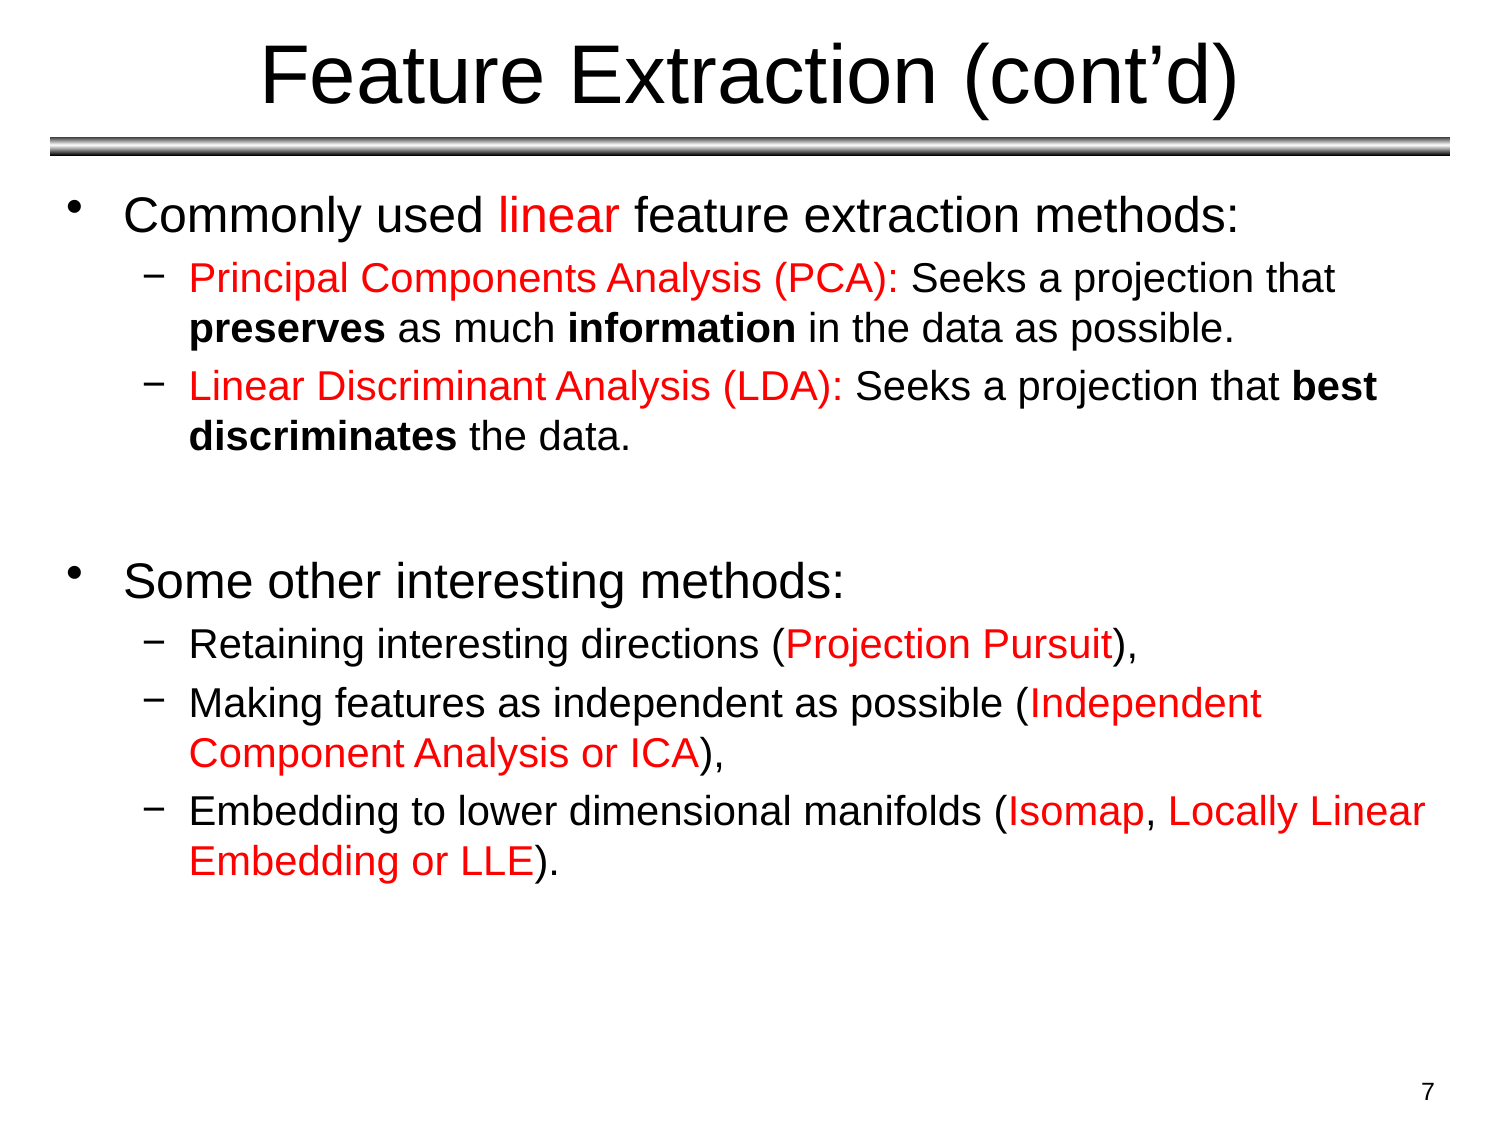

# Feature Extraction (cont’d)
Commonly used linear feature extraction methods:
Principal Components Analysis (PCA): Seeks a projection that preserves as much information in the data as possible.
Linear Discriminant Analysis (LDA): Seeks a projection that best discriminates the data.

Some other interesting methods:
Retaining interesting directions (Projection Pursuit),
Making features as independent as possible (Independent Component Analysis or ICA),
Embedding to lower dimensional manifolds (Isomap, Locally Linear Embedding or LLE).
7